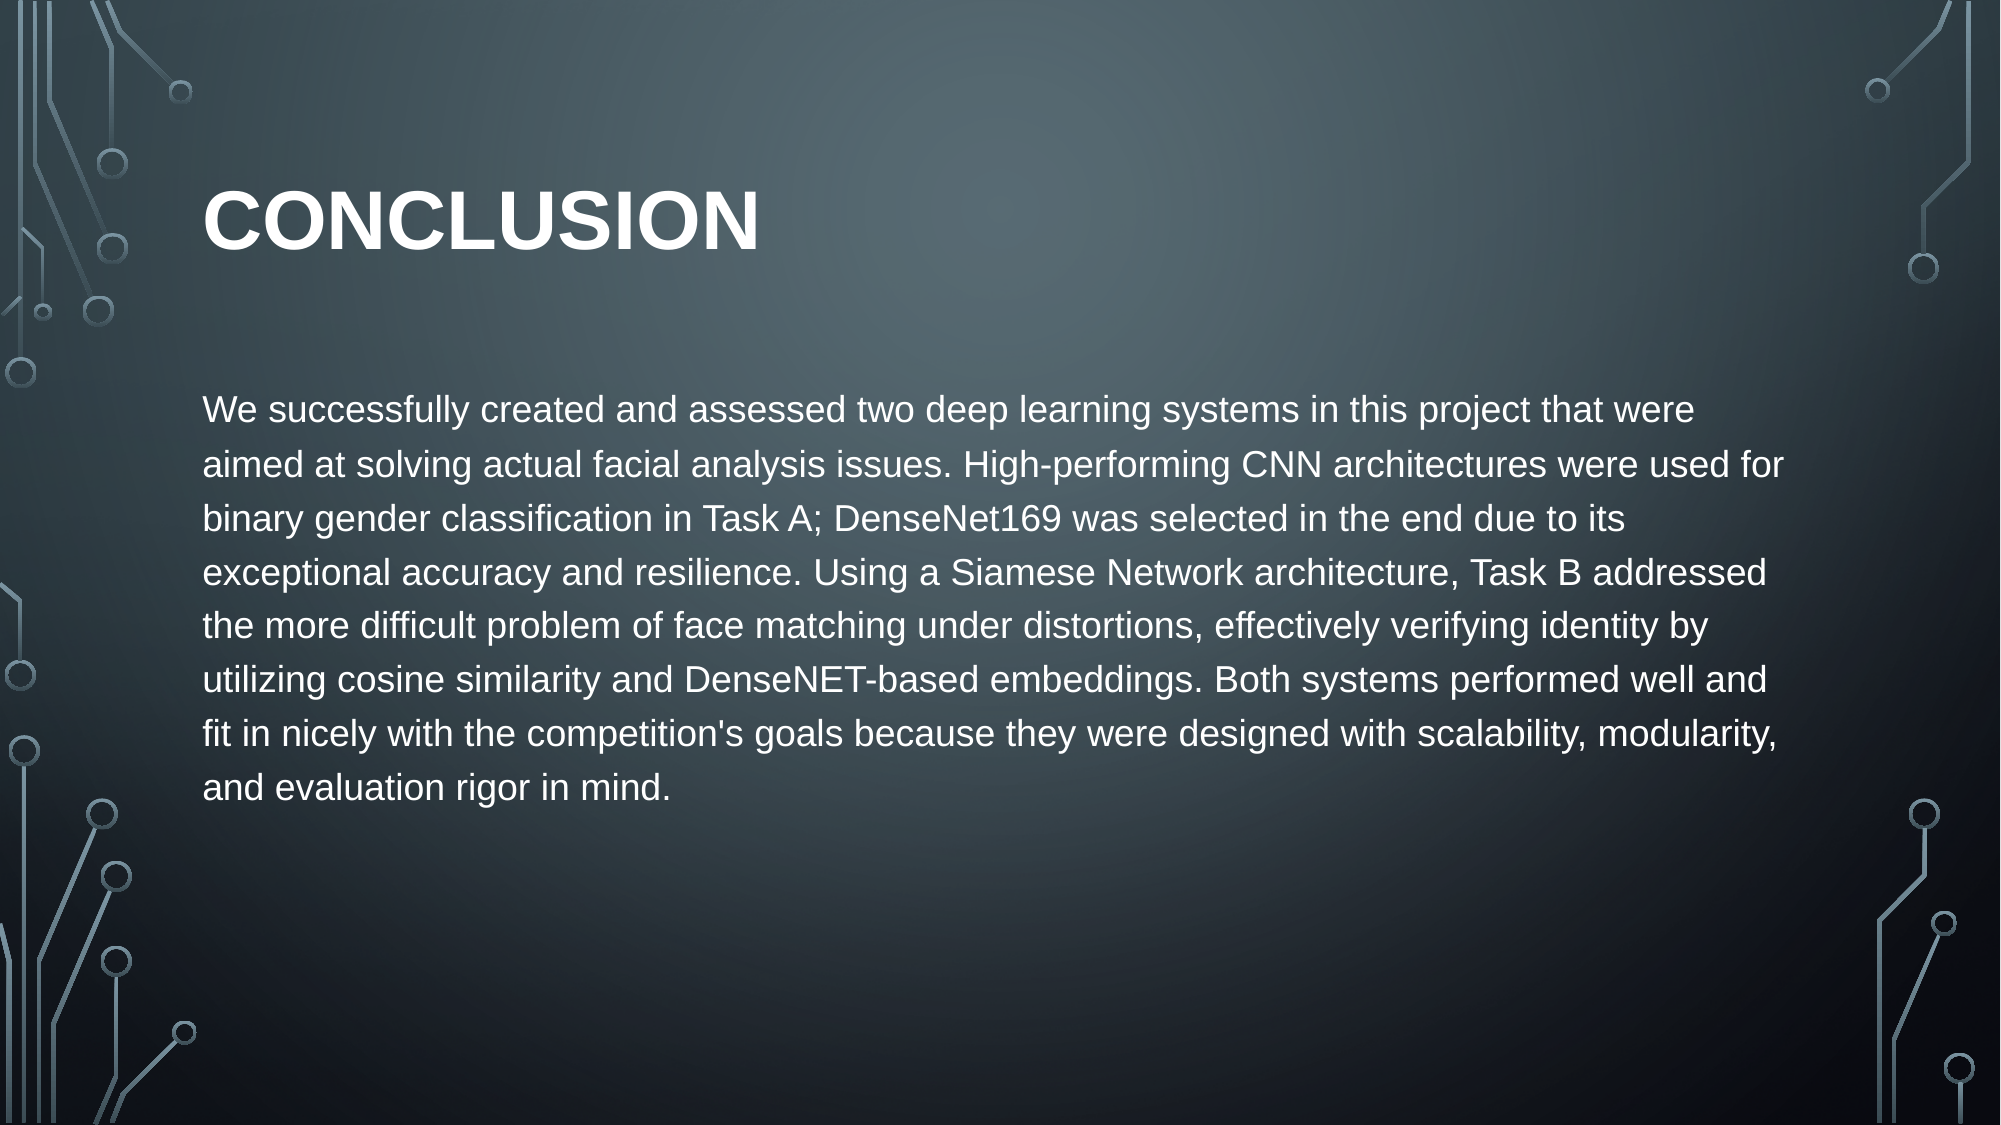

# Conclusion
We successfully created and assessed two deep learning systems in this project that were aimed at solving actual facial analysis issues. High-performing CNN architectures were used for binary gender classification in Task A; DenseNet169 was selected in the end due to its exceptional accuracy and resilience. Using a Siamese Network architecture, Task B addressed the more difficult problem of face matching under distortions, effectively verifying identity by utilizing cosine similarity and DenseNET-based embeddings. Both systems performed well and fit in nicely with the competition's goals because they were designed with scalability, modularity, and evaluation rigor in mind.